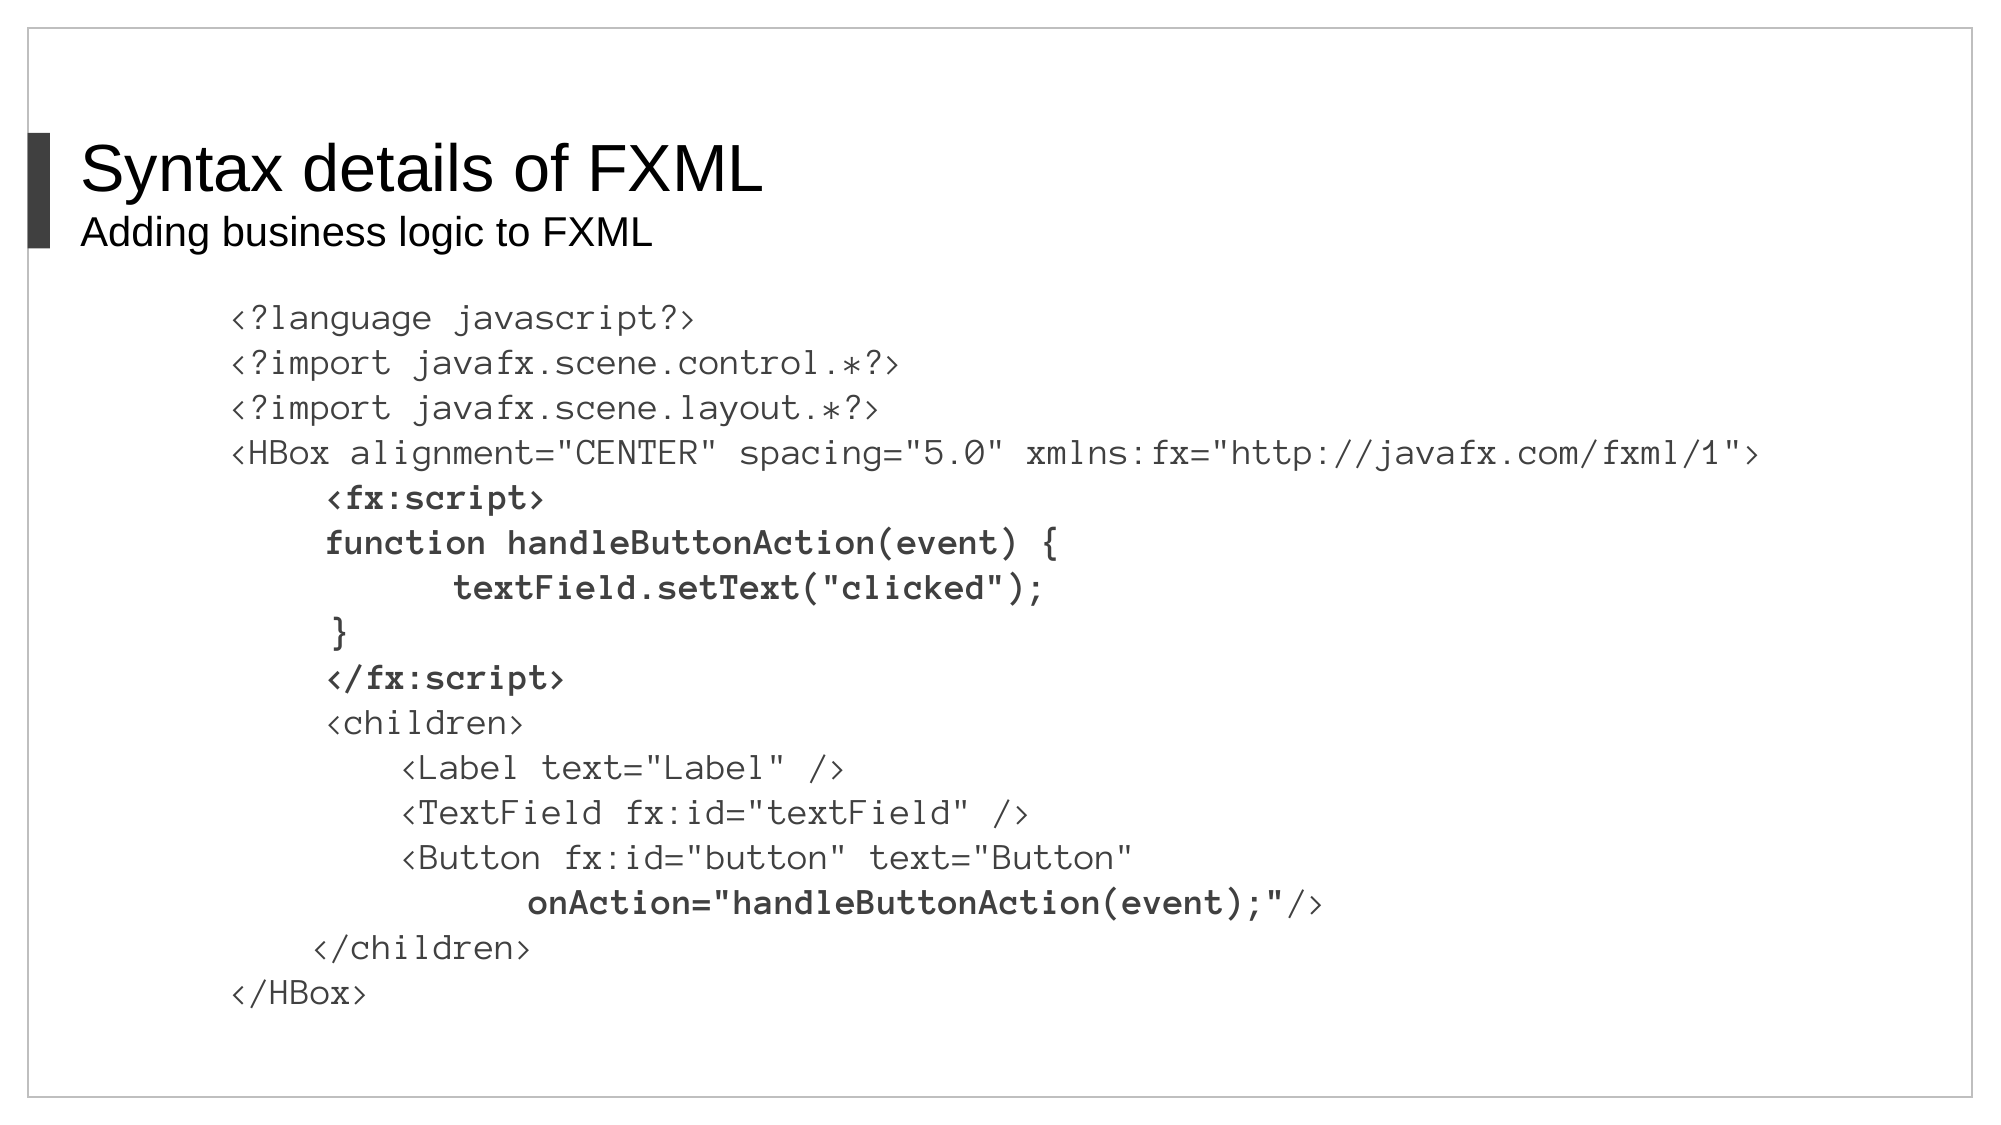

Syntax details of FXML
Adding business logic to FXML

<?language javascript?>
<?import javafx.scene.control.*?>
<?import javafx.scene.layout.*?>
<HBox alignment="CENTER" spacing="5.0" xmlns:fx="http://javafx.com/fxml/1">
 <fx:script>
 function handleButtonAction(event) {
 	textField.setText("clicked");
     }
 </fx:script>
 <children>
 <Label text="Label" />
 <TextField fx:id="textField" />
 <Button fx:id="button" text="Button"
 		onAction="handleButtonAction(event);"/>
    </children>
</HBox>